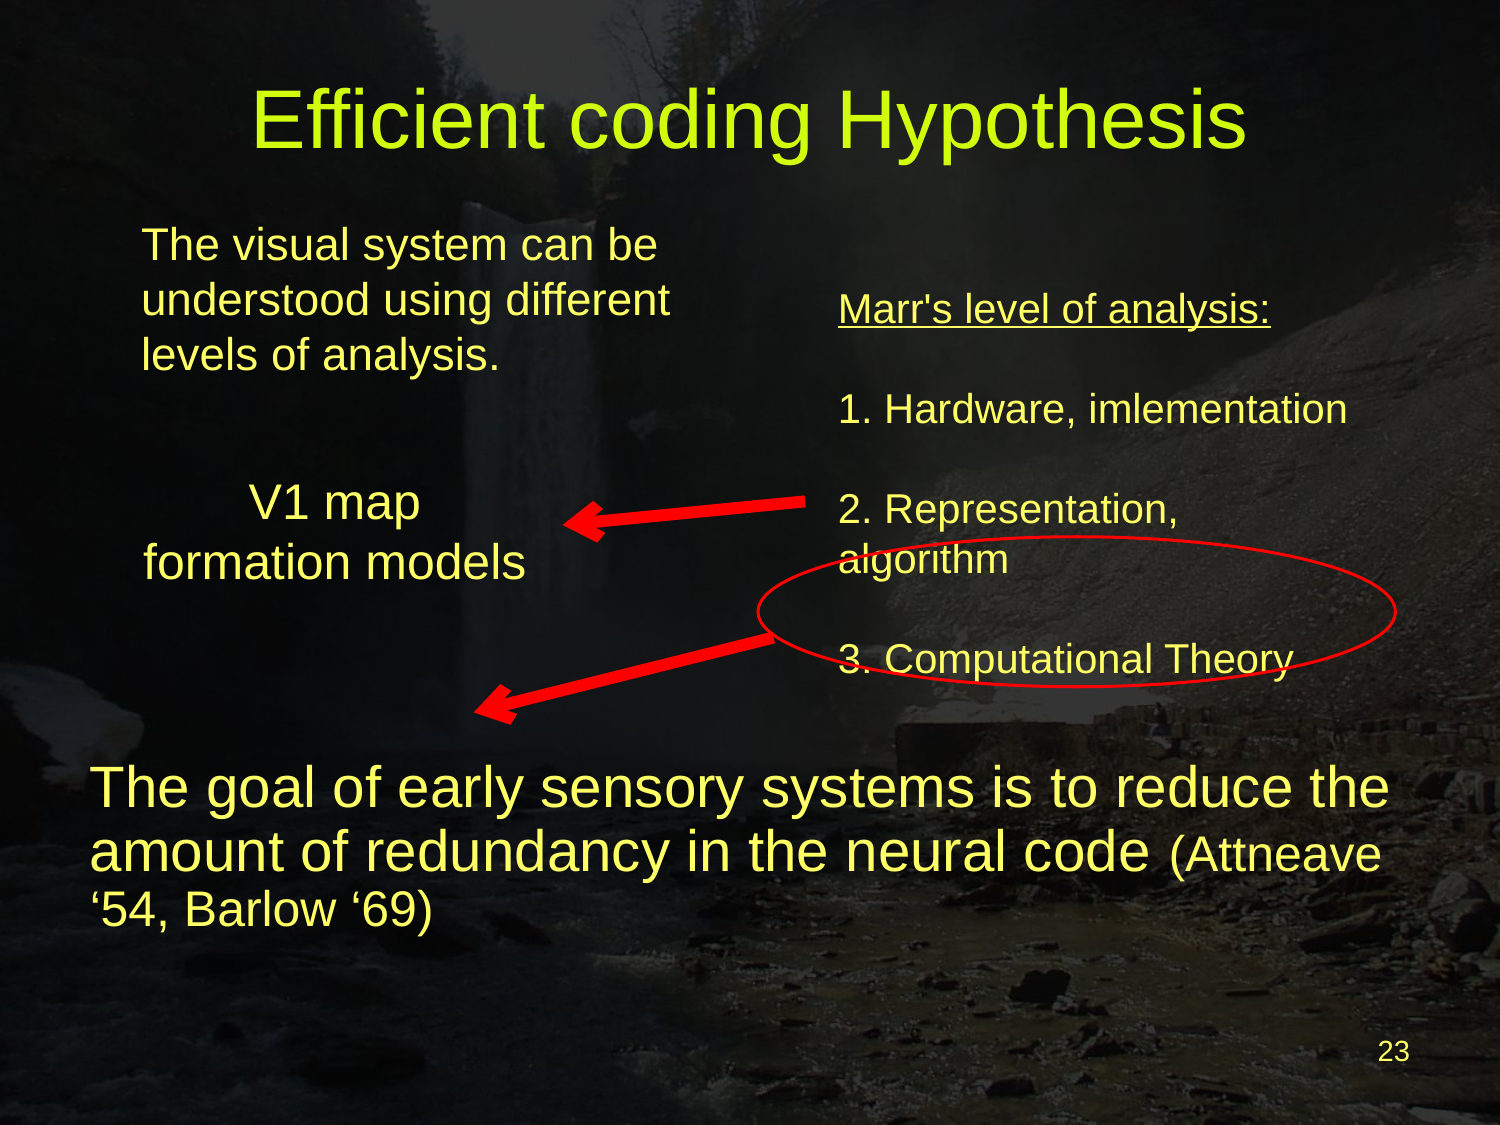

Efficient coding Hypothesis
The visual system can be understood using different levels of analysis.
Marr's level of analysis:

1. Hardware, imlementation

2. Representation, algorithm

3. Computational Theory
V1 map
formation models

The goal of early sensory systems is to reduce the amount of redundancy in the neural code (Attneave ‘54, Barlow ‘69)

23